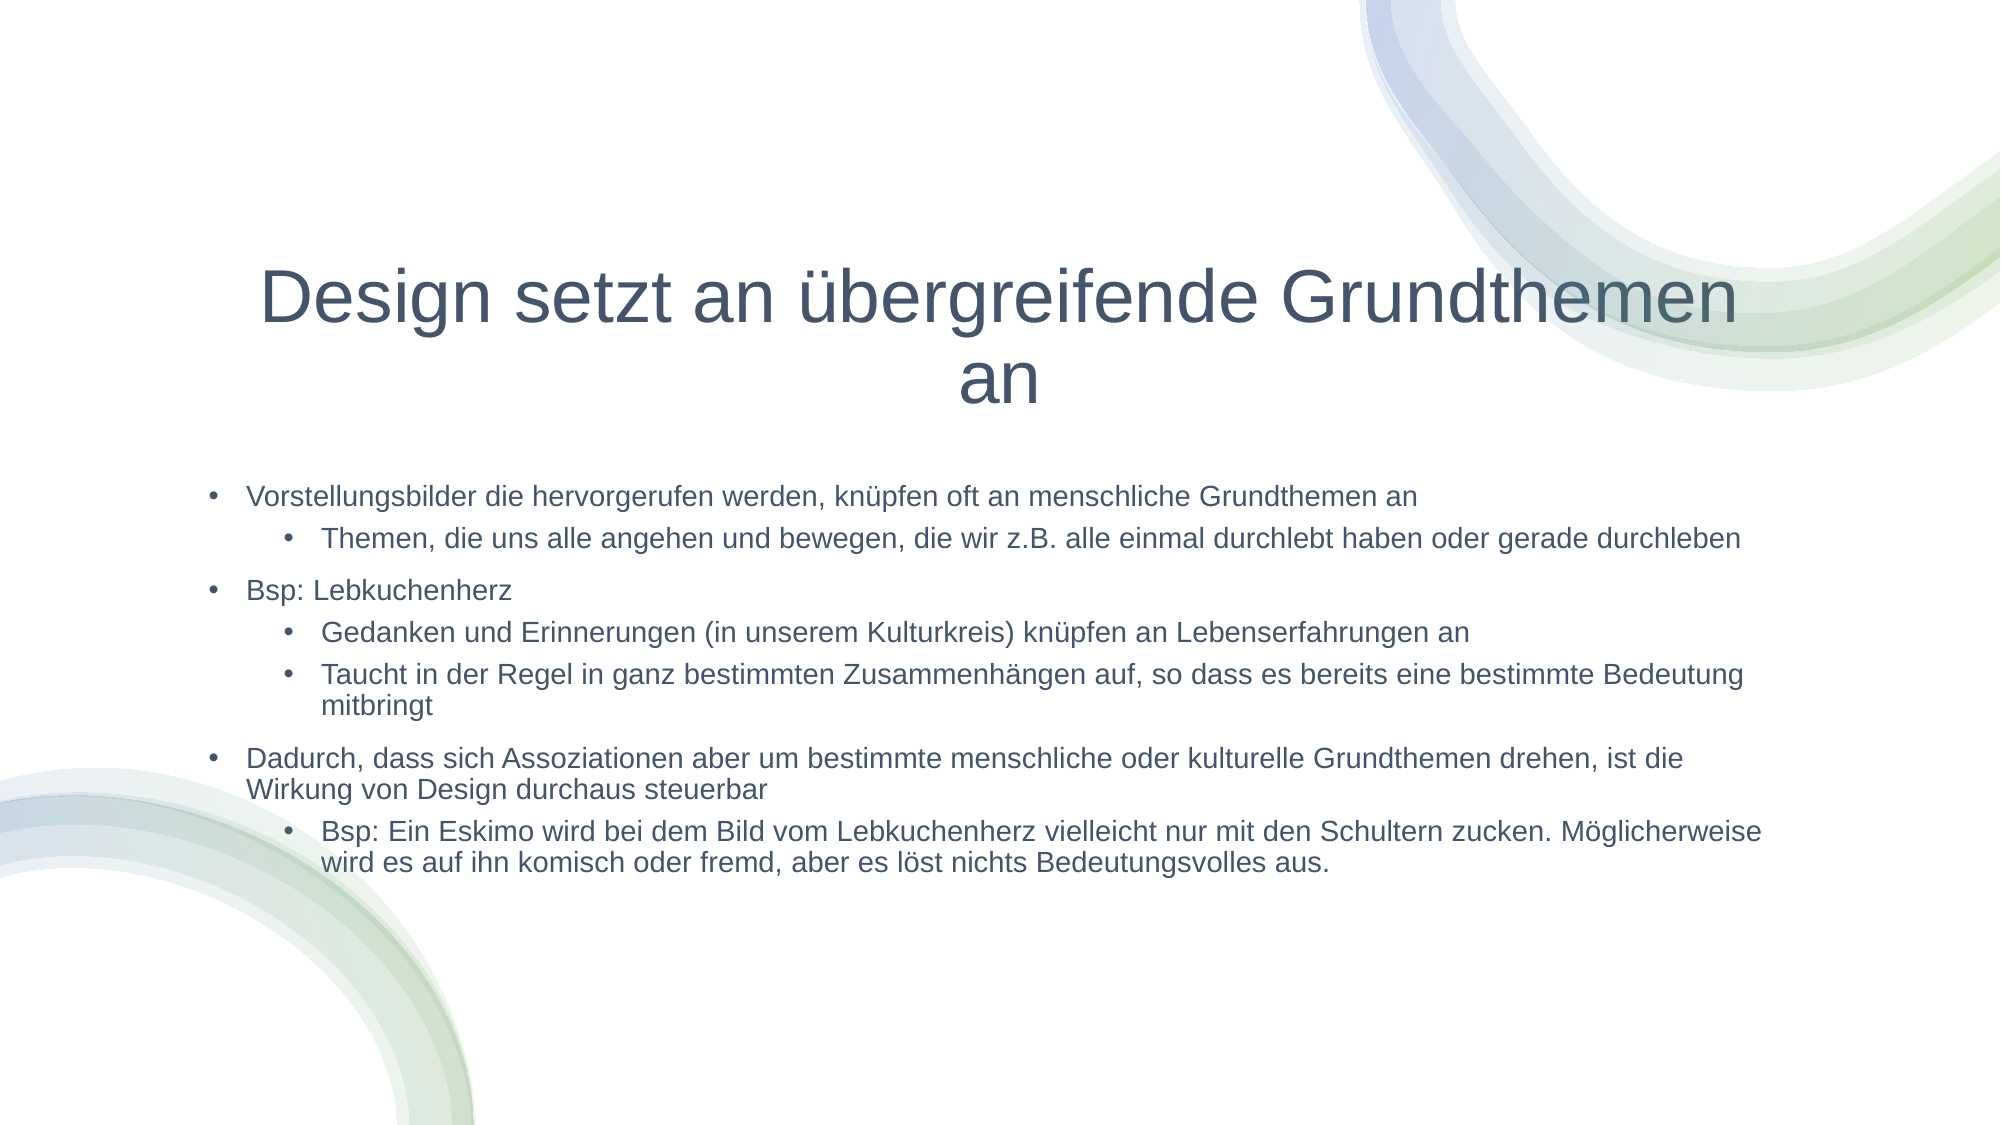

# Design setzt an übergreifende Grundthemen an
Vorstellungsbilder die hervorgerufen werden, knüpfen oft an menschliche Grundthemen an
Themen, die uns alle angehen und bewegen, die wir z.B. alle einmal durchlebt haben oder gerade durchleben
Bsp: Lebkuchenherz
Gedanken und Erinnerungen (in unserem Kulturkreis) knüpfen an Lebenserfahrungen an
Taucht in der Regel in ganz bestimmten Zusammenhängen auf, so dass es bereits eine bestimmte Bedeutung mitbringt
Dadurch, dass sich Assoziationen aber um bestimmte menschliche oder kulturelle Grundthemen drehen, ist die Wirkung von Design durchaus steuerbar
Bsp: Ein Eskimo wird bei dem Bild vom Lebkuchenherz vielleicht nur mit den Schultern zucken. Möglicherweise wird es auf ihn komisch oder fremd, aber es löst nichts Bedeutungsvolles aus.